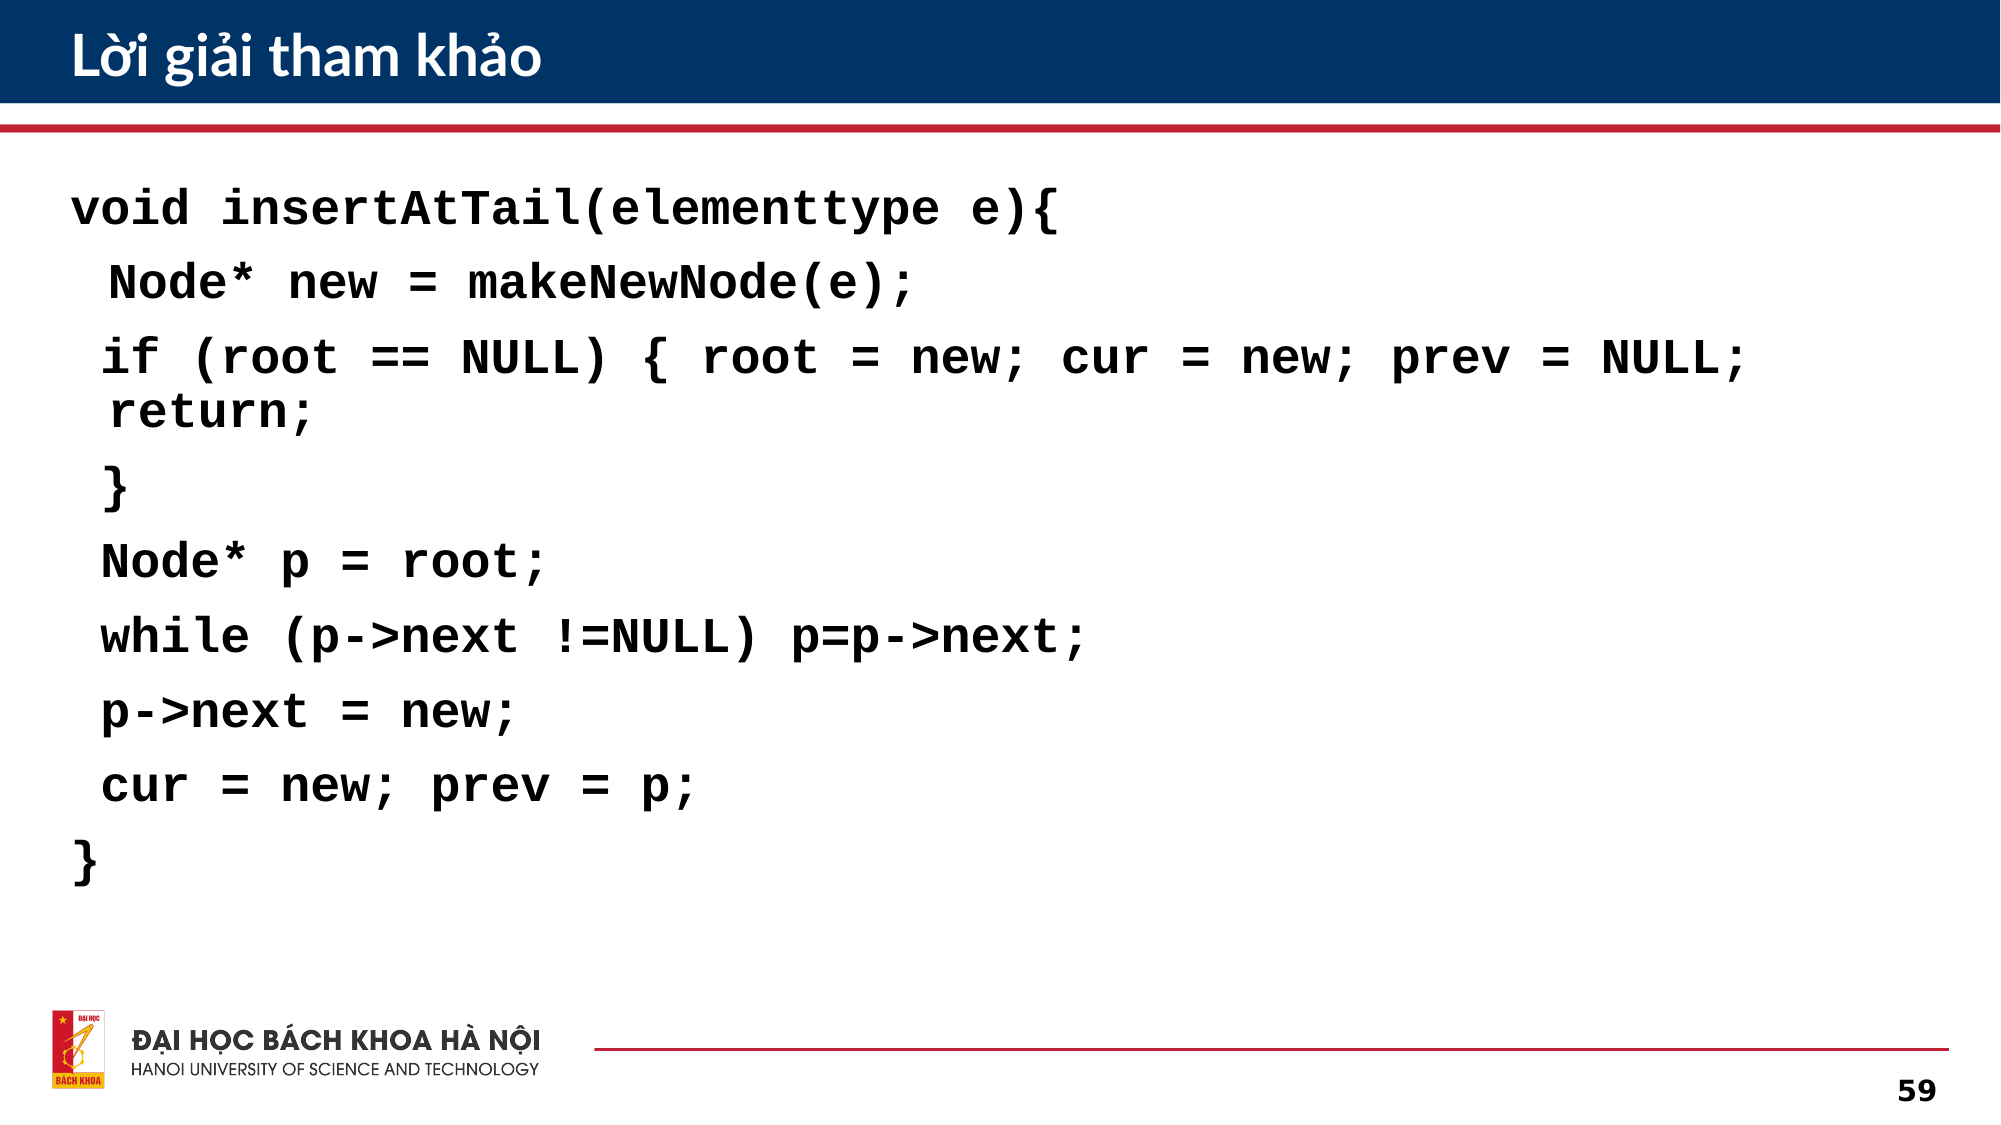

# Lời giải tham khảo
void insertAtTail(elementtype e){
	Node* new = makeNewNode(e);
 if (root == NULL) { root = new; cur = new; prev = NULL; return;
 }
 Node* p = root;
 while (p->next !=NULL) p=p->next;
 p->next = new;
 cur = new; prev = p;
}
59